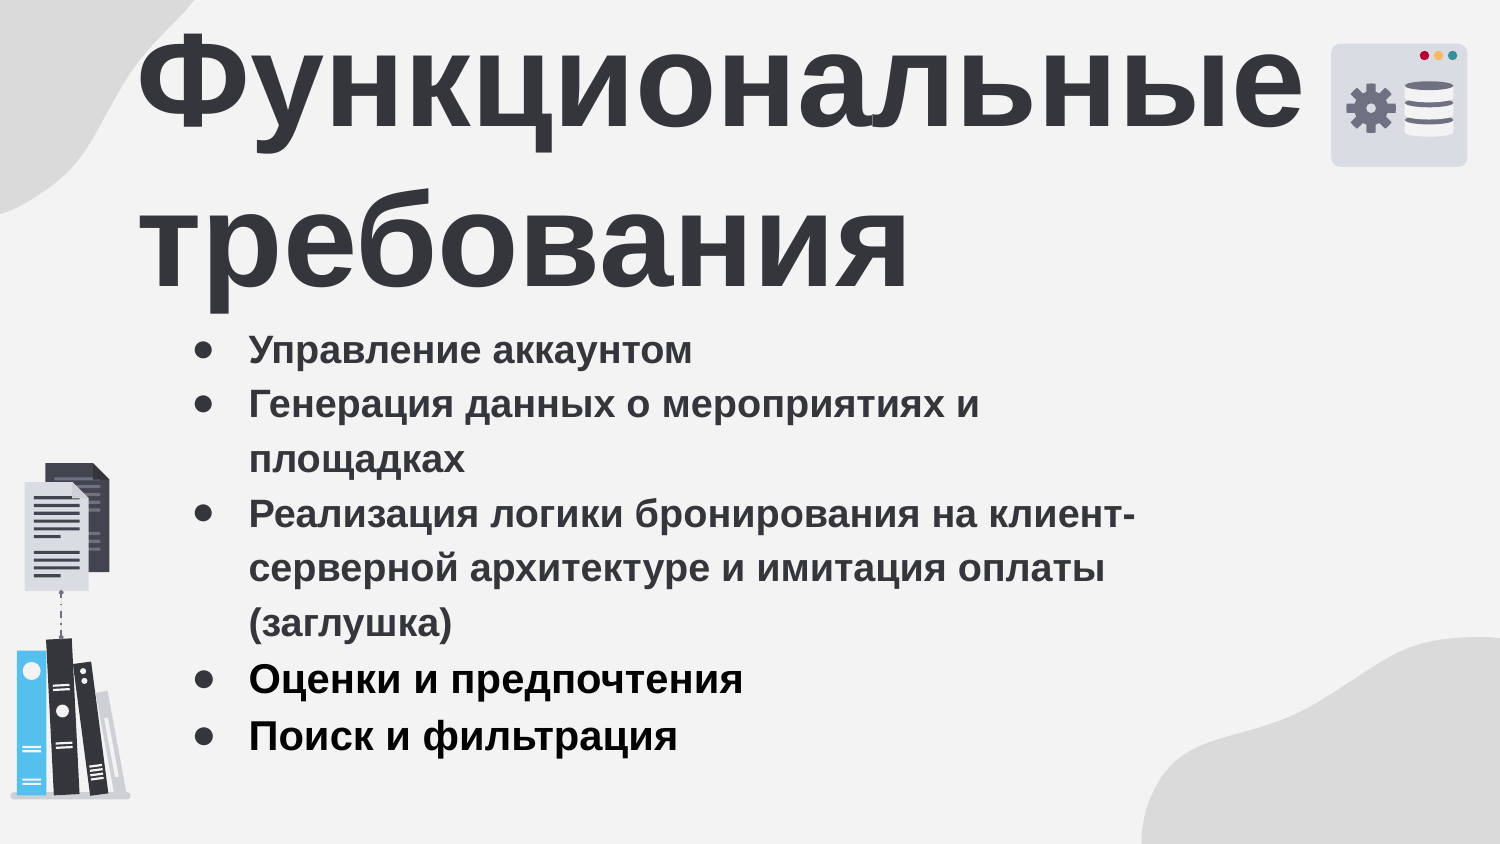

# Функциональные требования
Управление аккаунтом
Генерация данных о мероприятиях и площадках
Реализация логики бронирования на клиент-серверной архитектуре и имитация оплаты (заглушка)
Оценки и предпочтения
Поиск и фильтрация